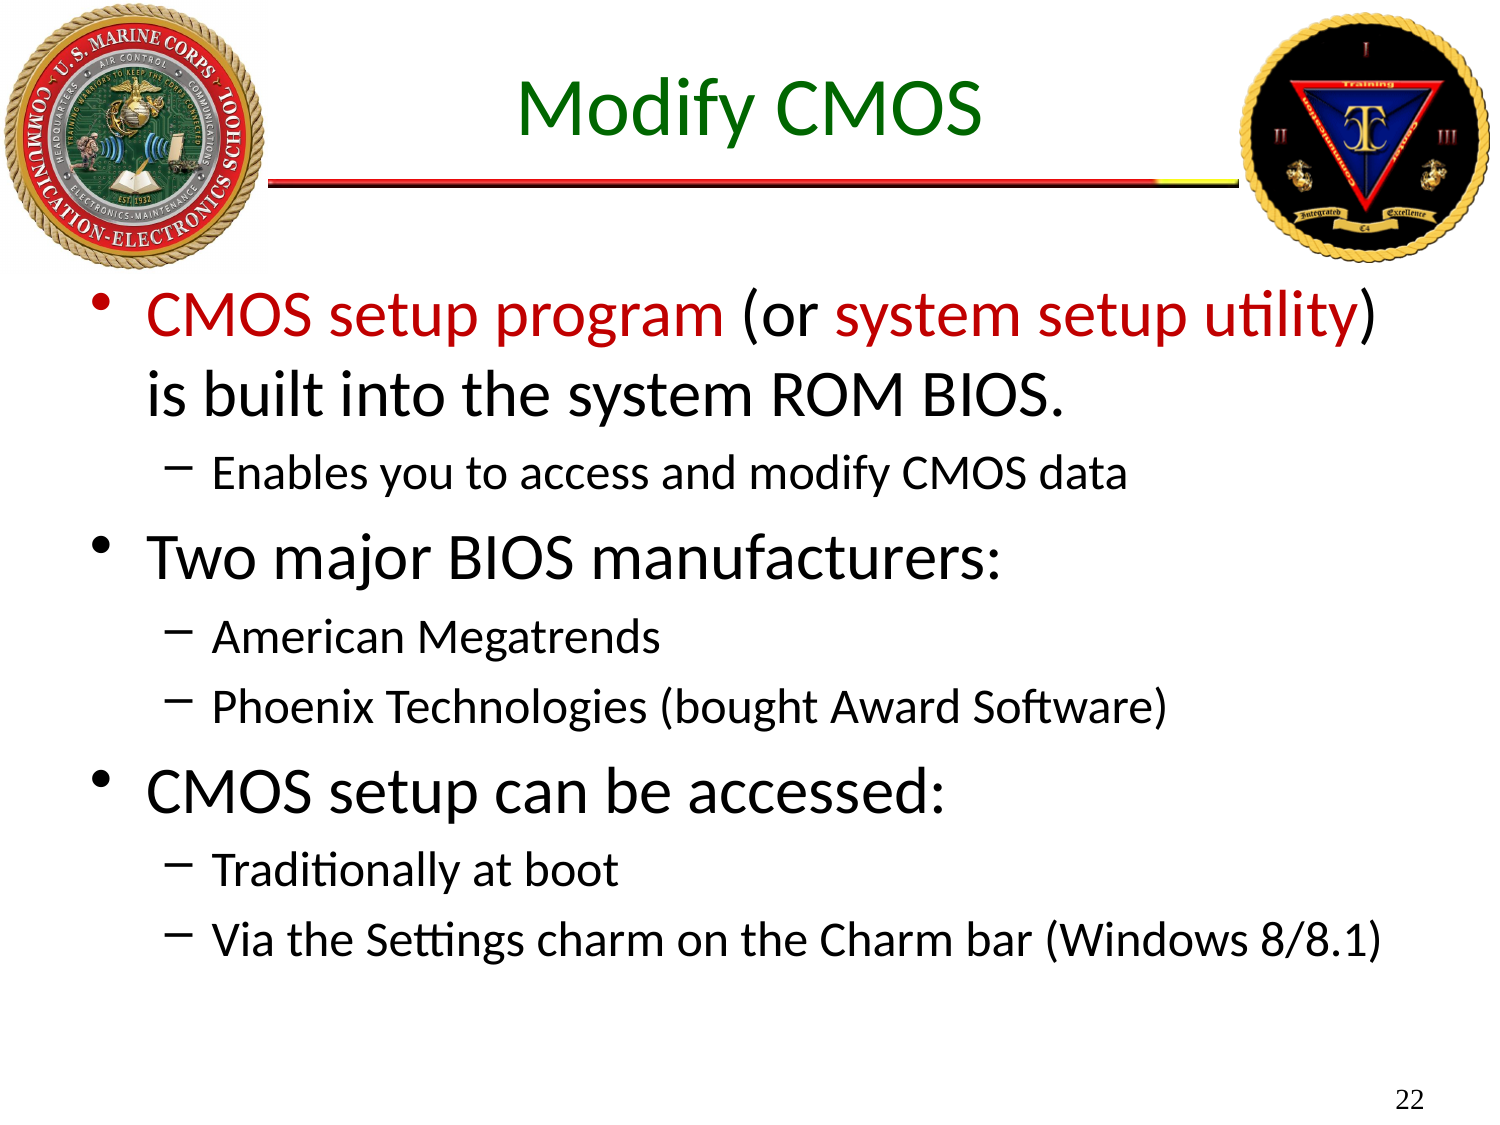

# Modify CMOS
CMOS setup program (or system setup utility) is built into the system ROM BIOS.
Enables you to access and modify CMOS data
Two major BIOS manufacturers:
American Megatrends
Phoenix Technologies (bought Award Software)
CMOS setup can be accessed:
Traditionally at boot
Via the Settings charm on the Charm bar (Windows 8/8.1)